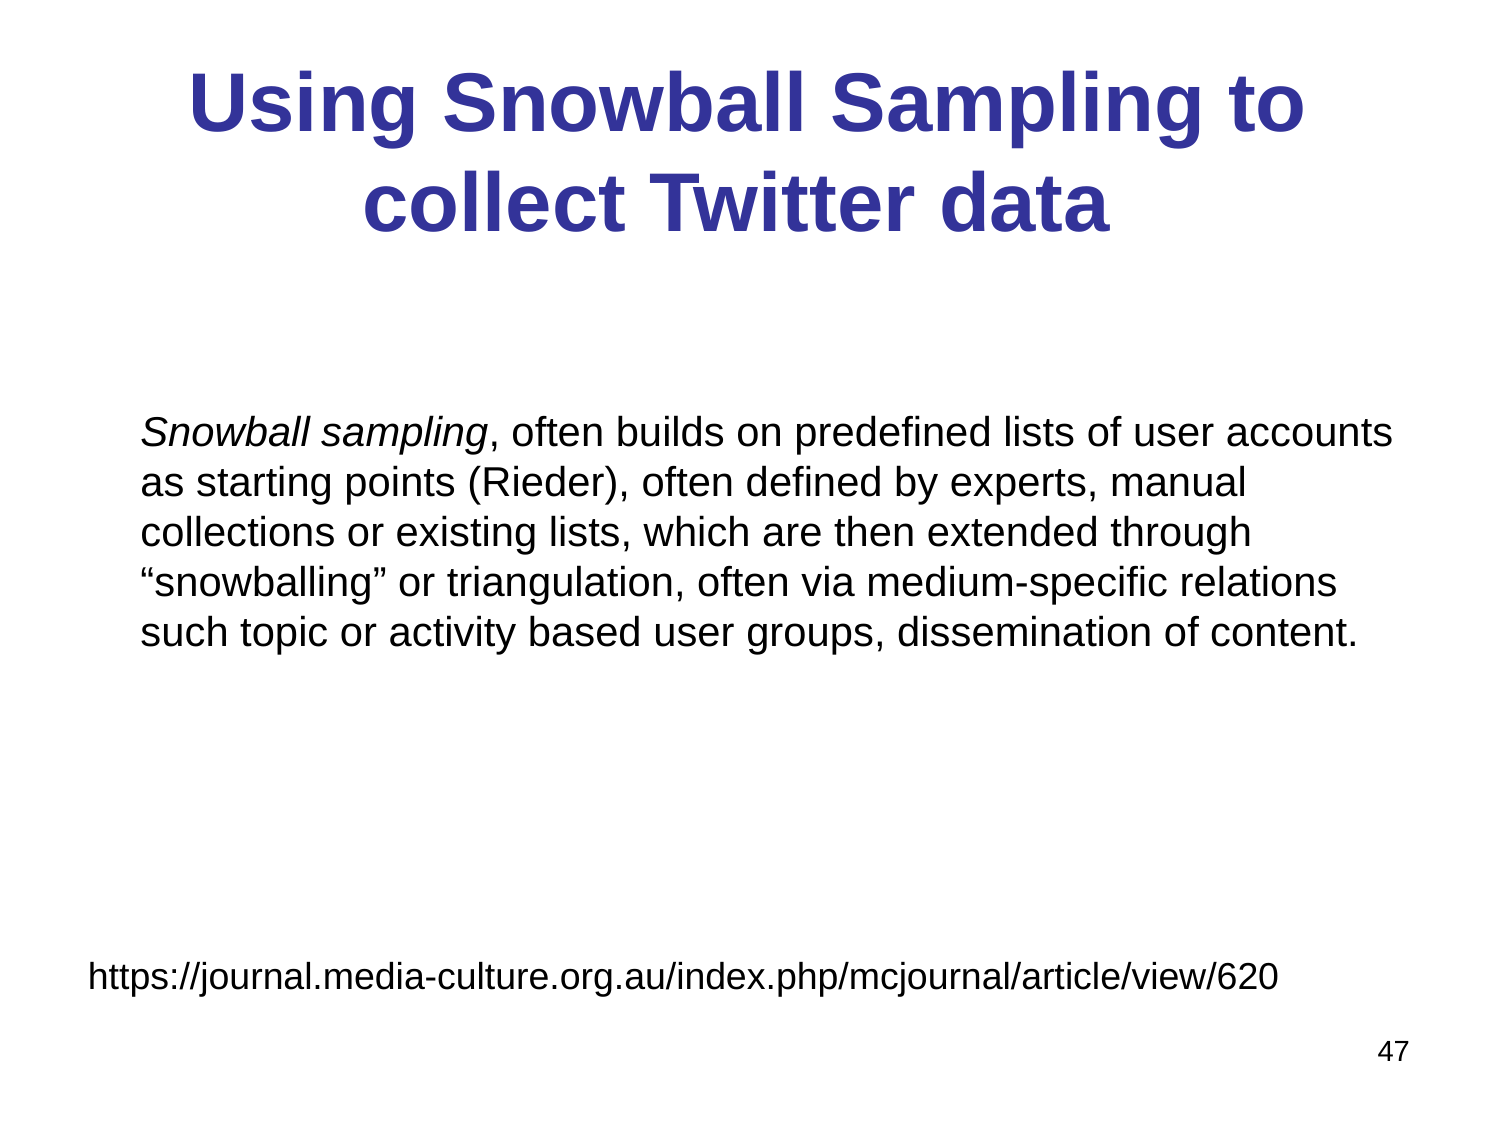

# Using Snowball Sampling to collect Twitter data

Snowball sampling, often builds on predefined lists of user accounts as starting points (Rieder), often defined by experts, manual collections or existing lists, which are then extended through “snowballing” or triangulation, often via medium-specific relations such topic or activity based user groups, dissemination of content.
https://journal.media-culture.org.au/index.php/mcjournal/article/view/620
47